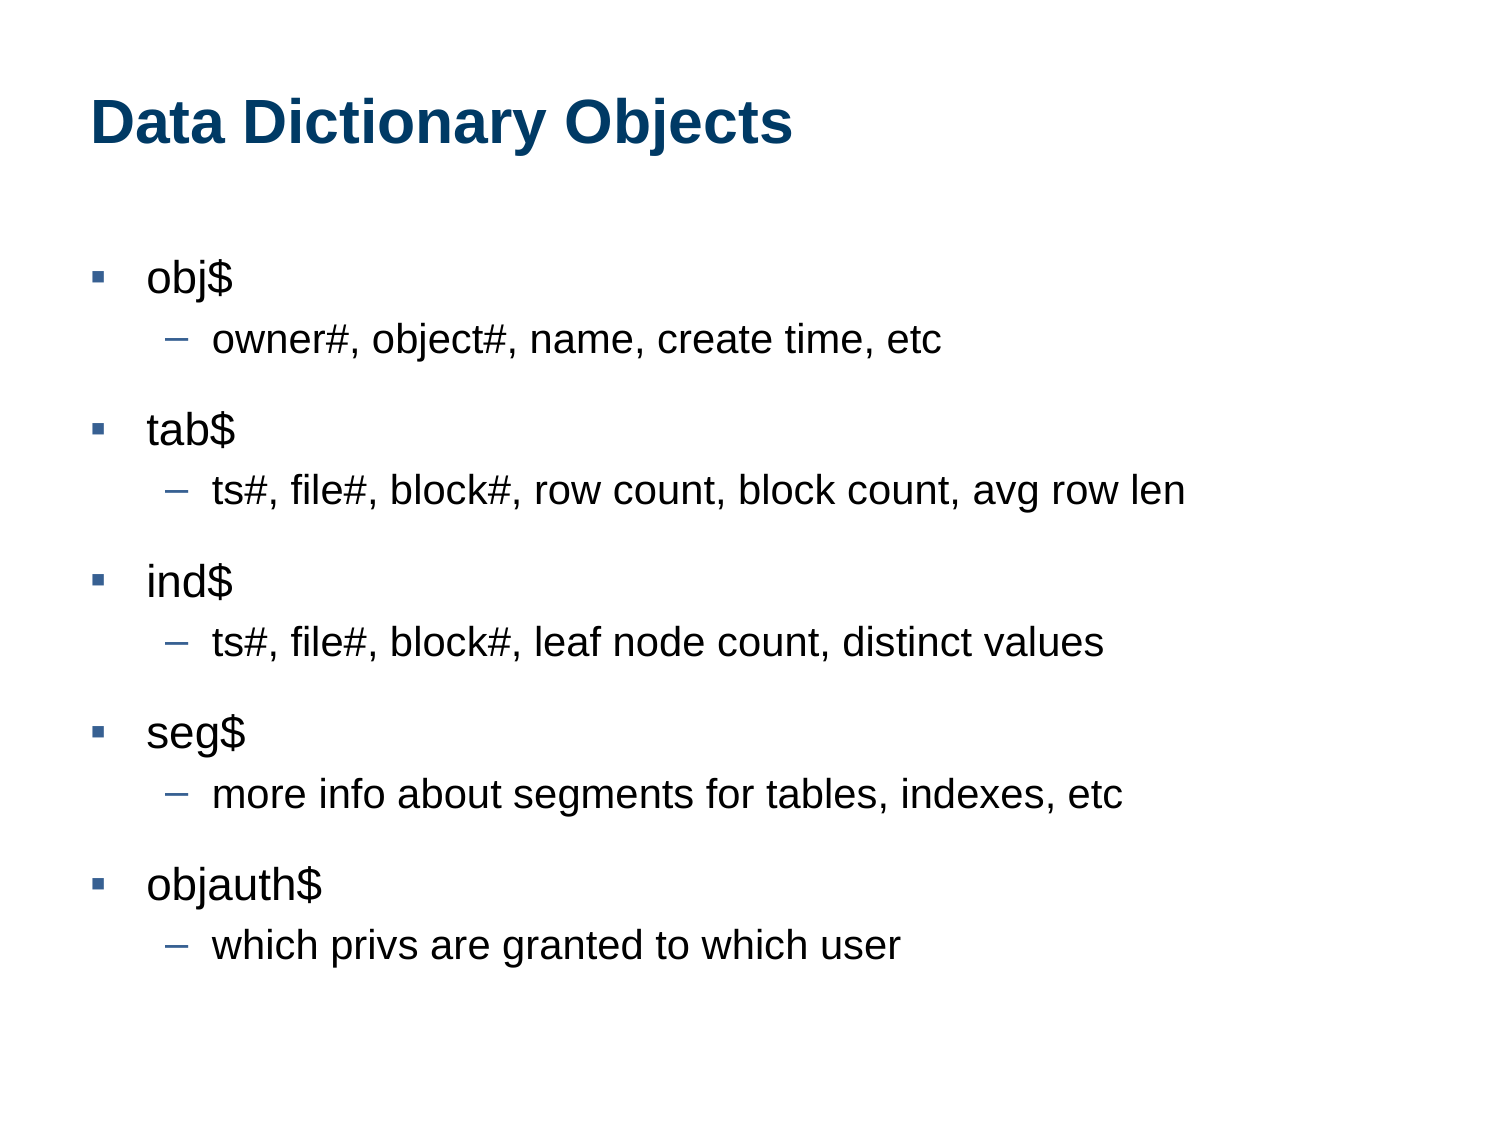

# Data Dictionary Objects
obj$
owner#, object#, name, create time, etc

tab$
ts#, file#, block#, row count, block count, avg row len

ind$
ts#, file#, block#, leaf node count, distinct values

seg$
more info about segments for tables, indexes, etc

objauth$
which privs are granted to which user

24